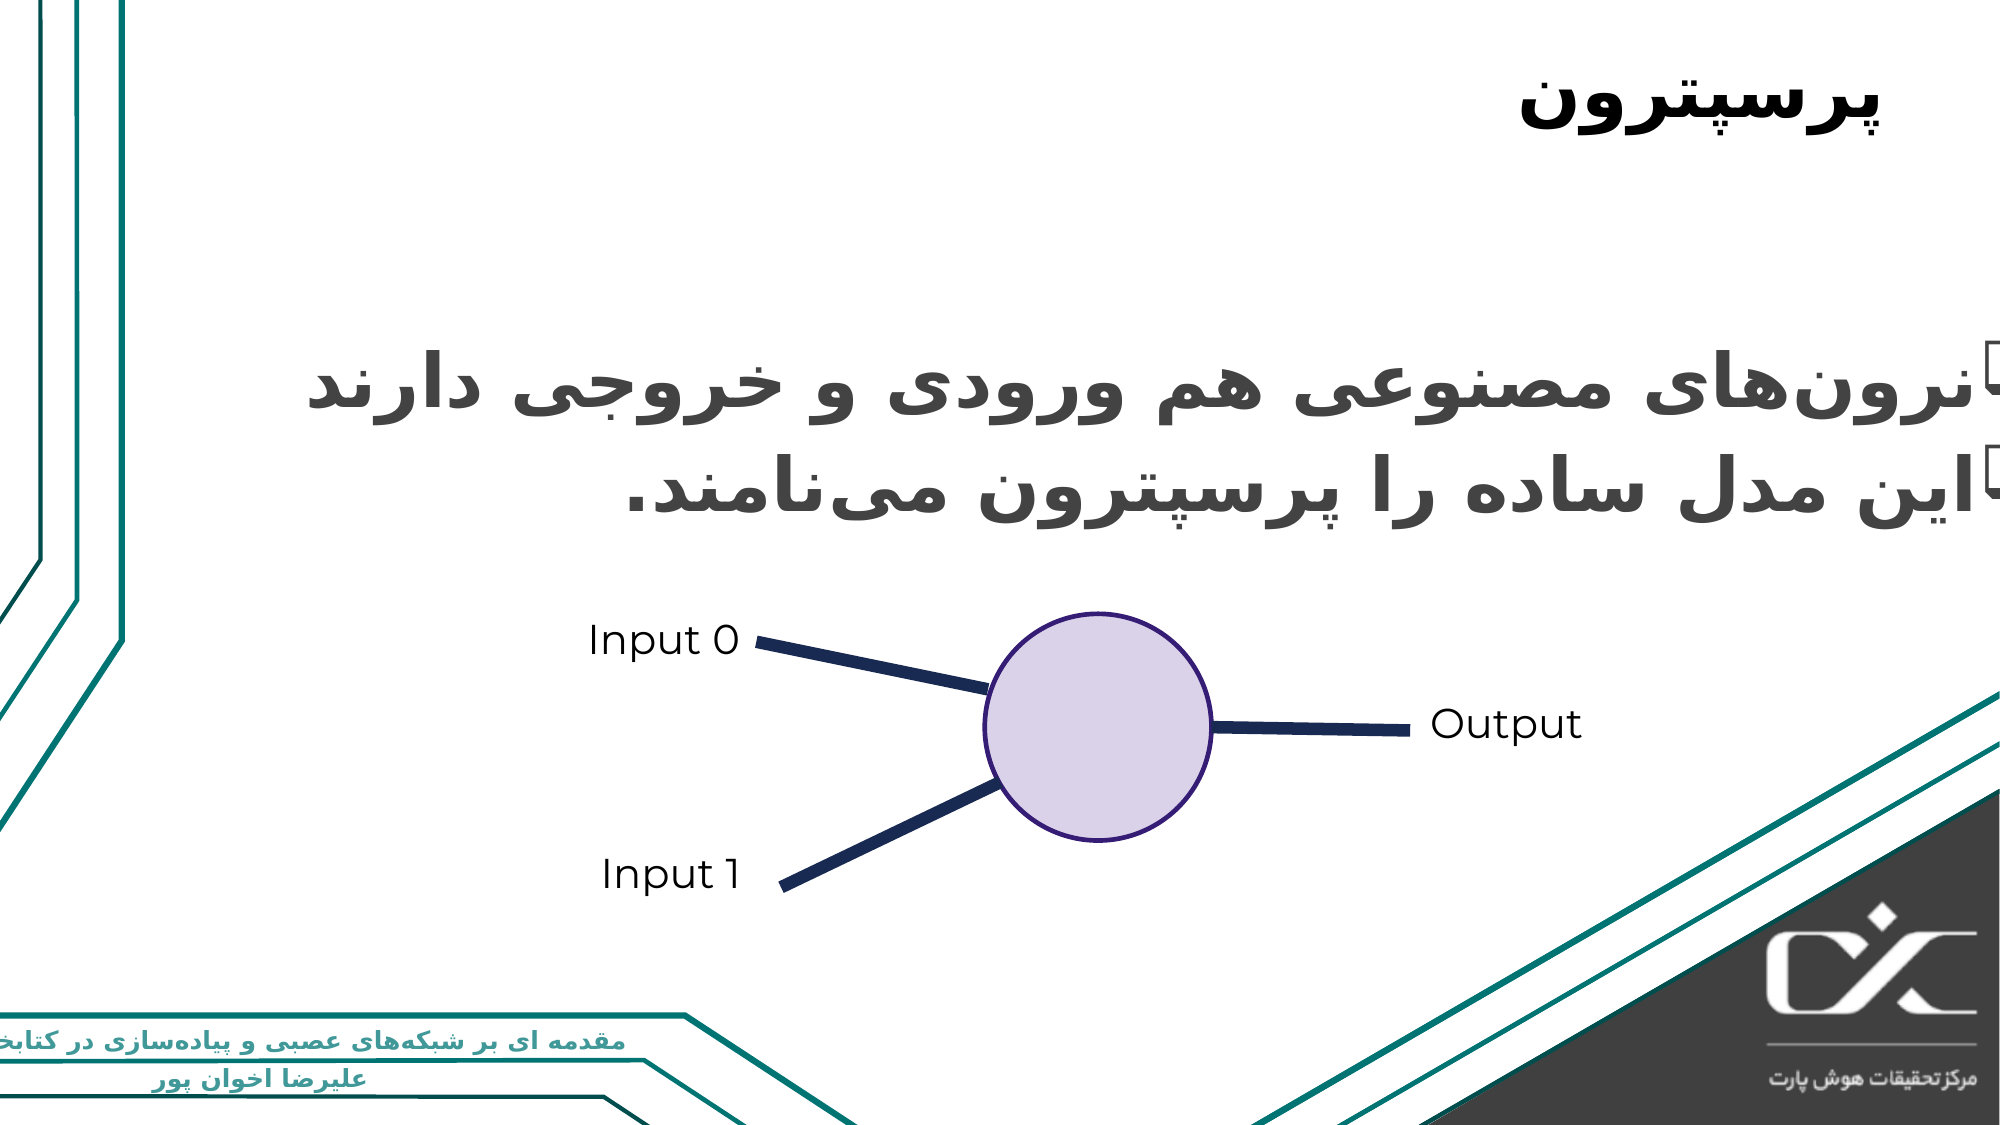

# پرسپترون
نرون‌های مصنوعی هم ورودی و خروجی دارند
این مدل ساده را پرسپترون می‌نامند.
Input 0

Output
Input 1